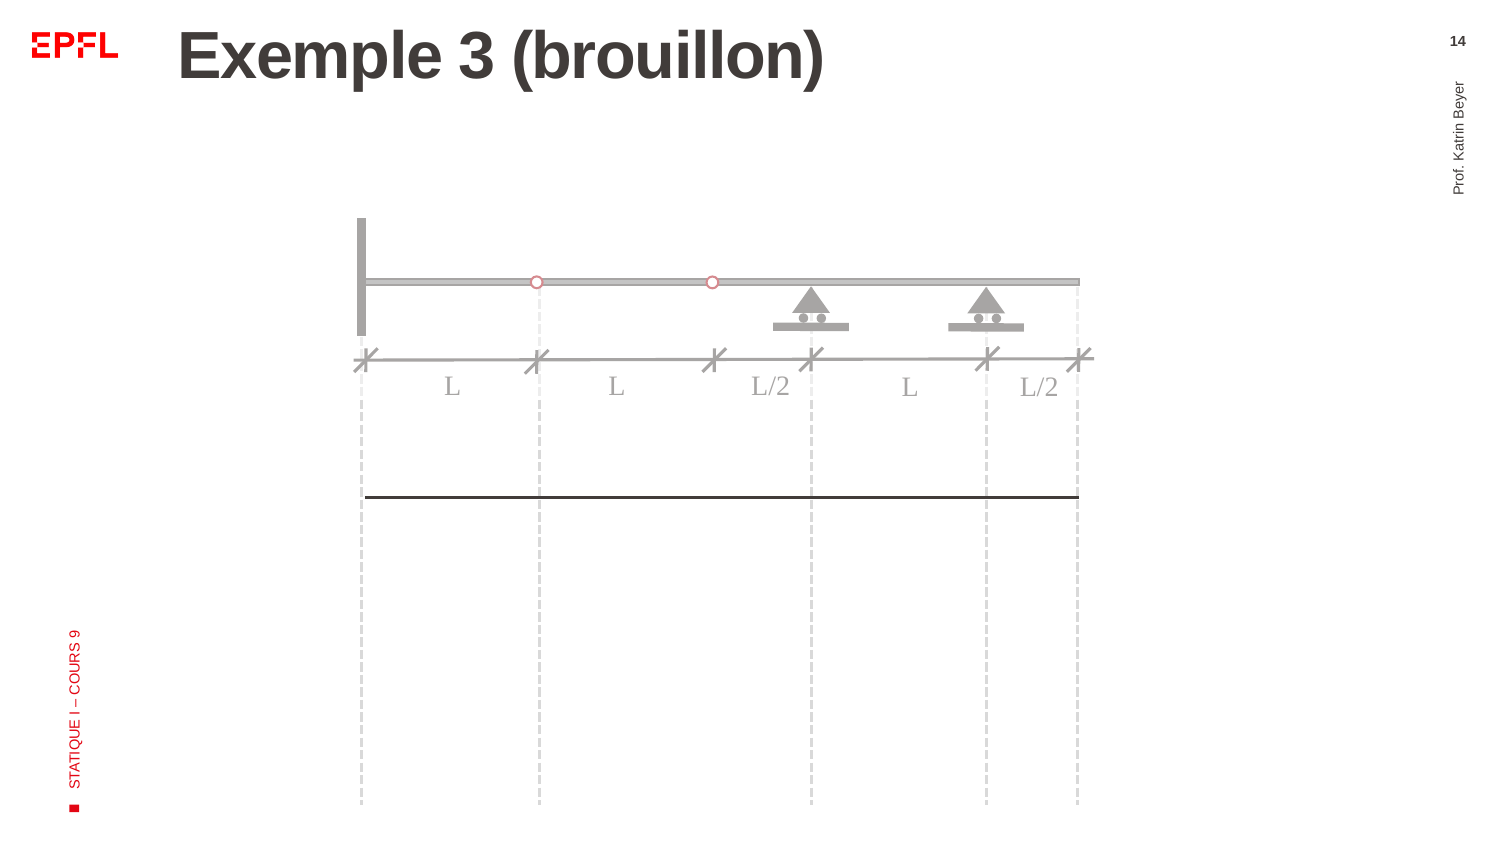

# Exemple 3 (brouillon)
14

L
L
L/2
L
L/2

Prof. Katrin Beyer
STATIQUE I – COURS 9